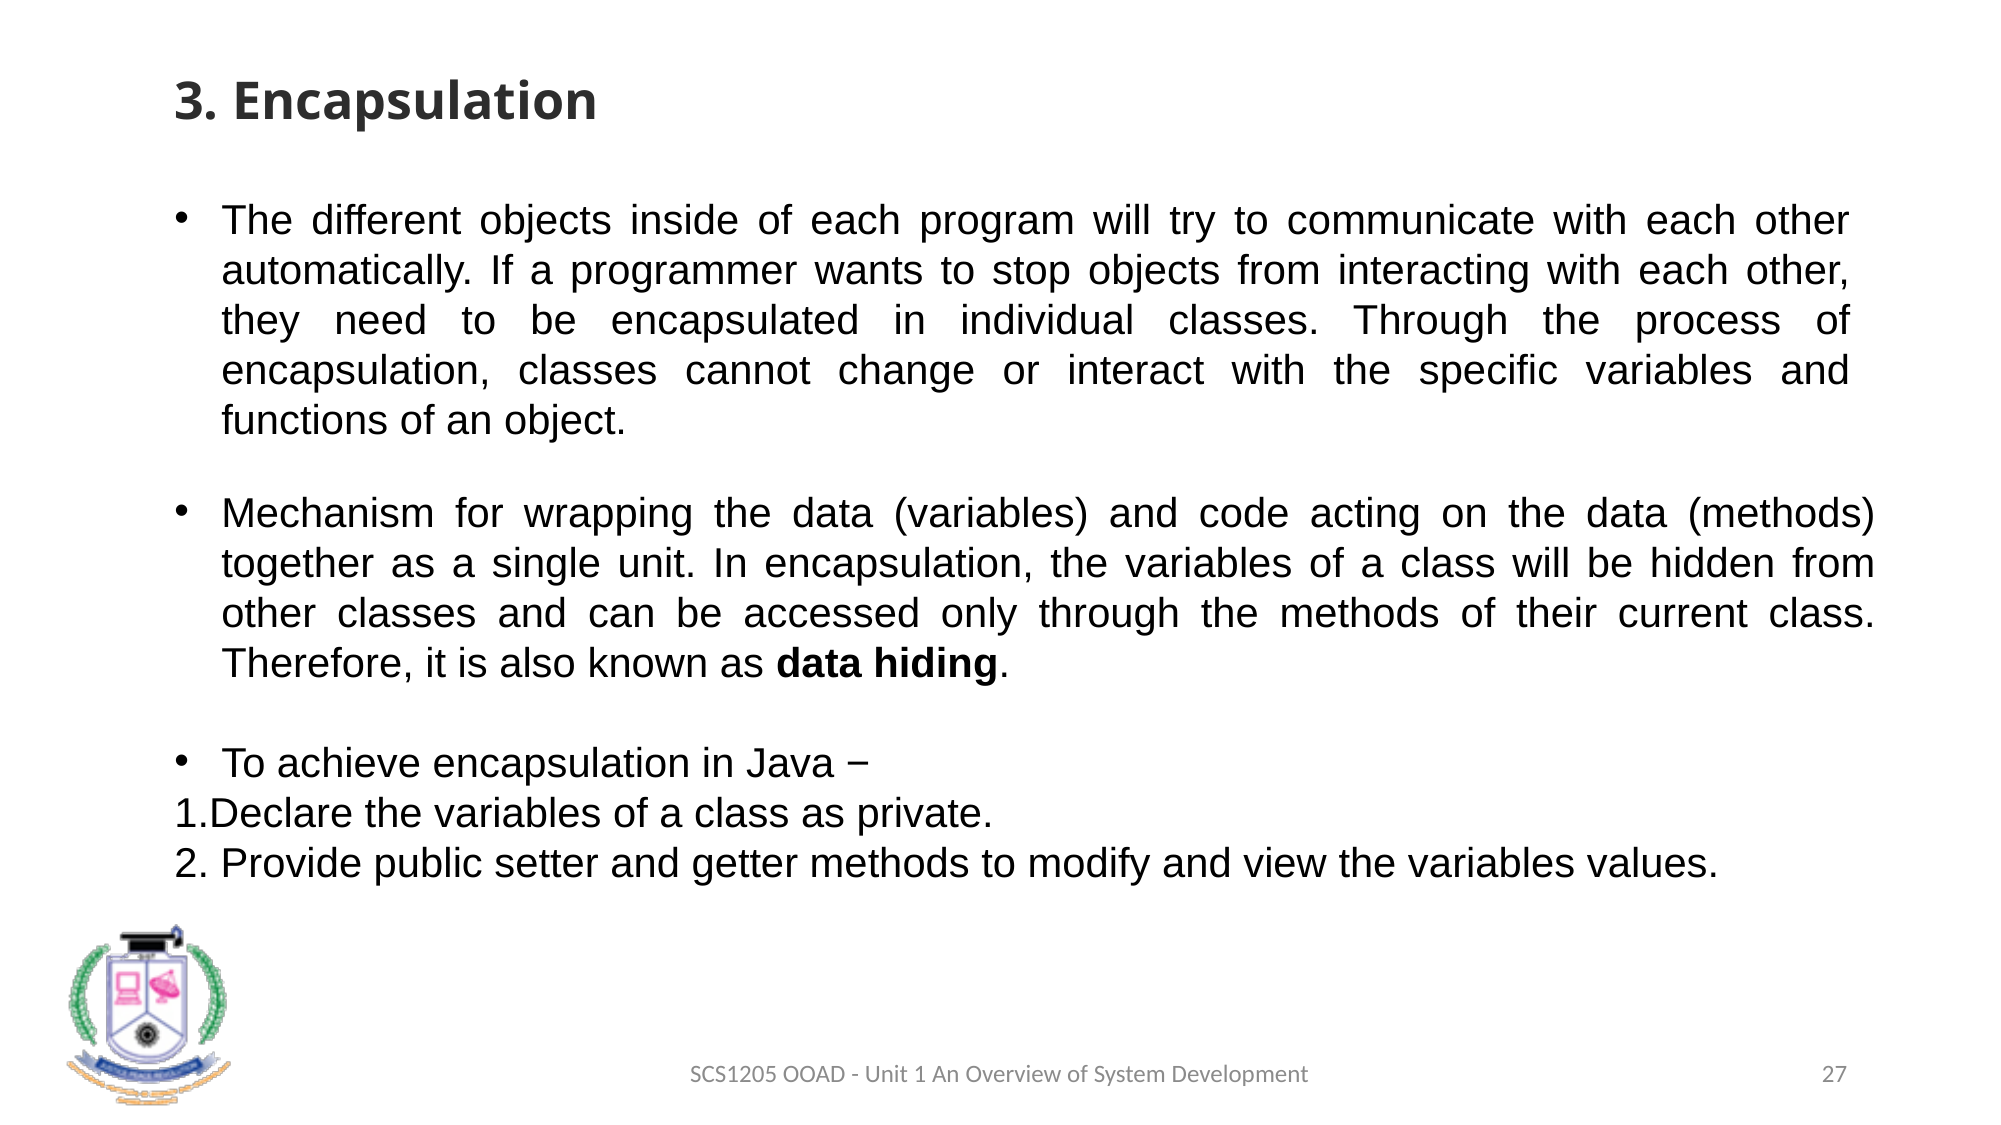

3. Encapsulation

The different objects inside of each program will try to communicate with each other automatically. If a programmer wants to stop objects from interacting with each other, they need to be encapsulated in individual classes. Through the process of encapsulation, classes cannot change or interact with the specific variables and functions of an object.

Mechanism for wrapping the data (variables) and code acting on the data (methods) together as a single unit. In encapsulation, the variables of a class will be hidden from other classes and can be accessed only through the methods of their current class. Therefore, it is also known as data hiding.

To achieve encapsulation in Java −
Declare the variables of a class as private.
 Provide public setter and getter methods to modify and view the variables values.
SCS1205 OOAD - Unit 1 An Overview of System Development
27